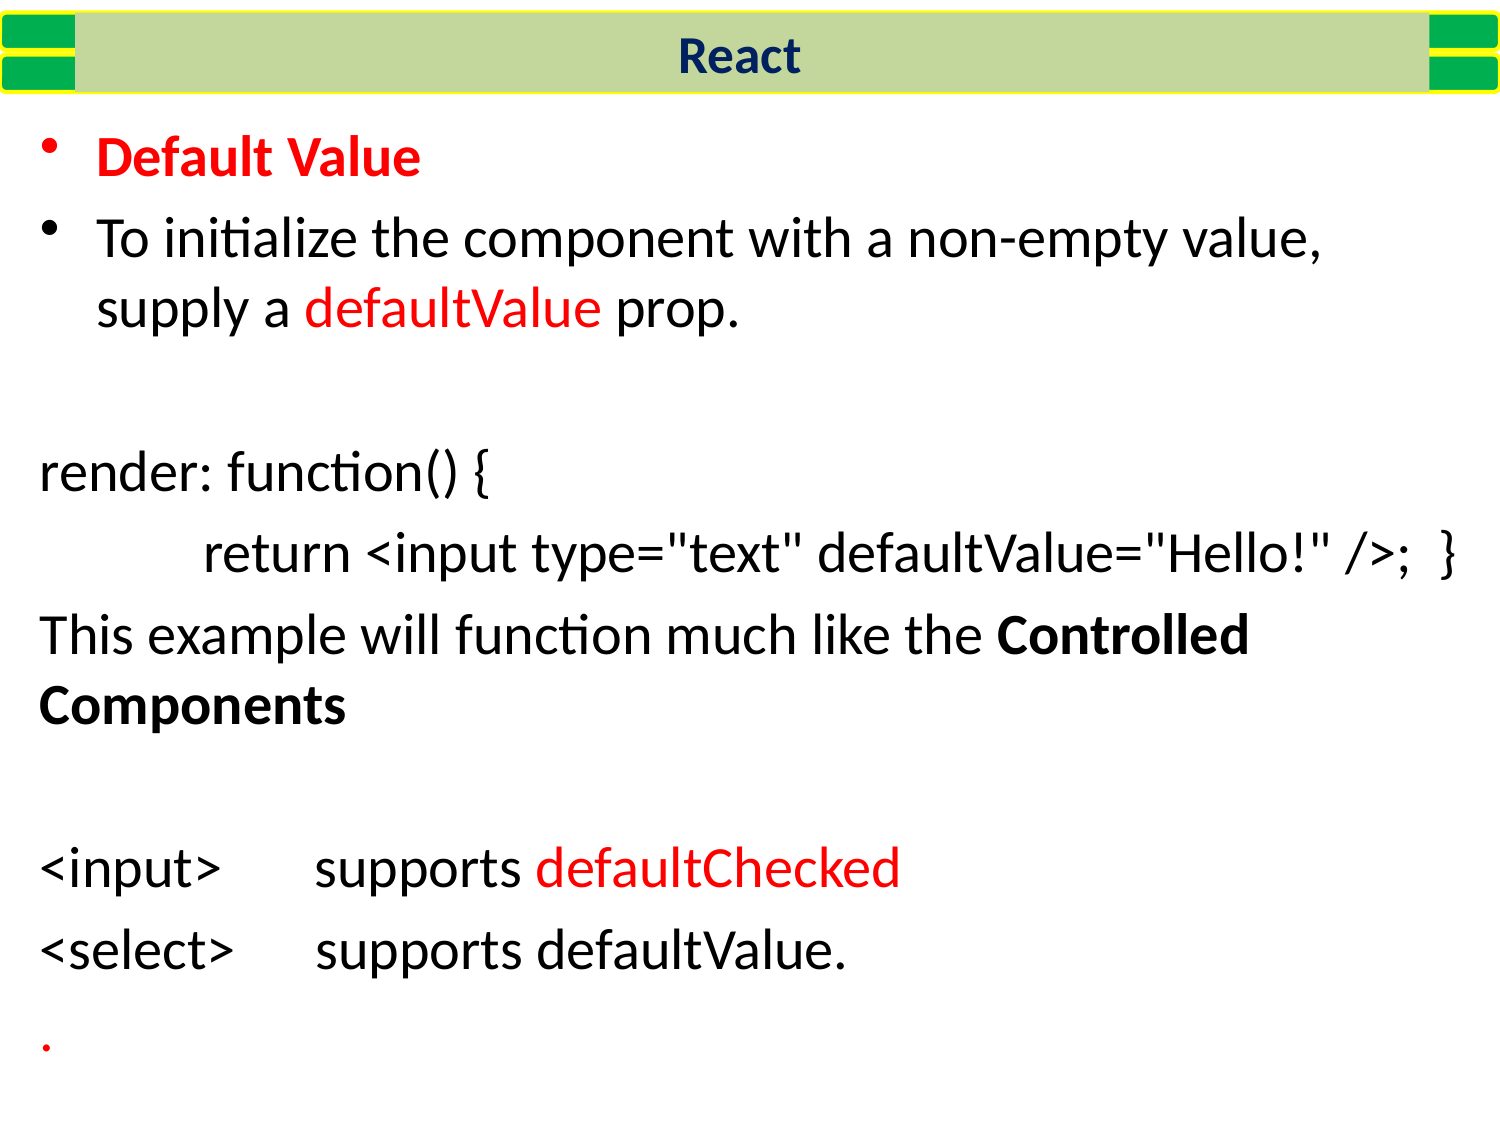

React

Default Value
To initialize the component with a non-empty value,  supply a defaultValue prop.

render: function() {
	 return <input type="text" defaultValue="Hello!" />;  }
This example will function much like the Controlled Components

<input>       supports defaultChecked
<select>      supports defaultValue.
.